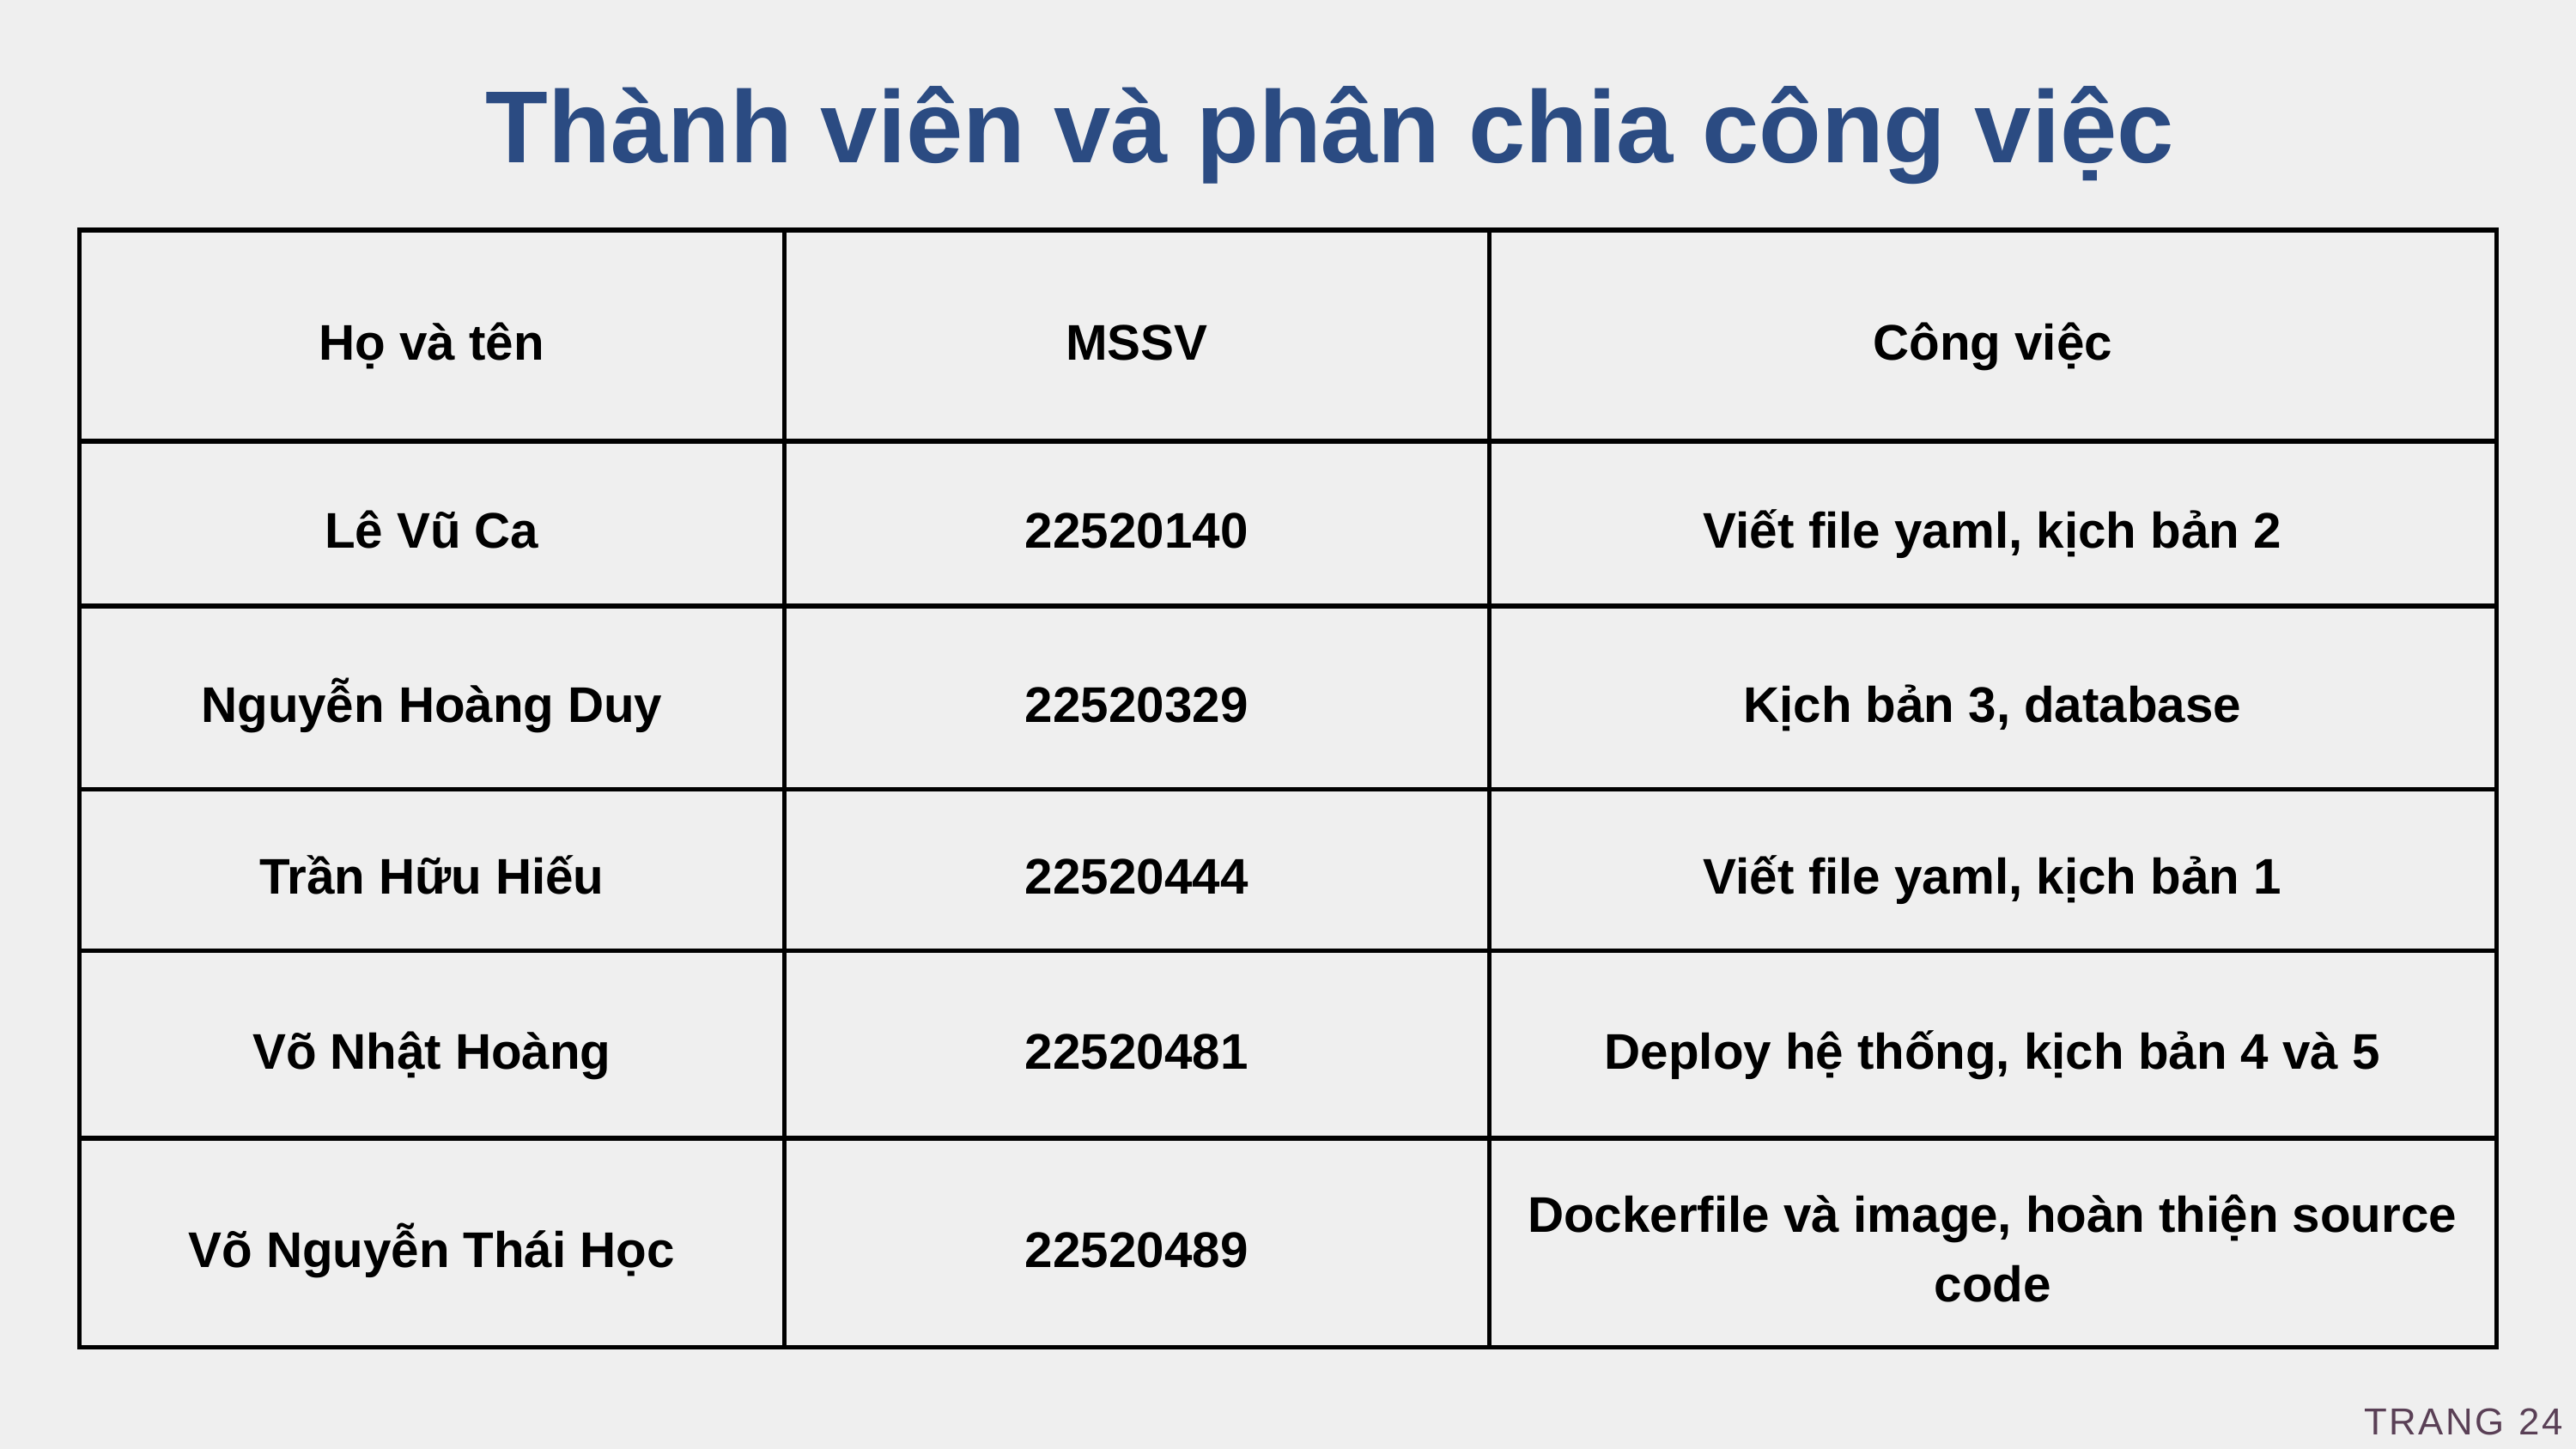

Thành viên và phân chia công việc
| Họ và tên | MSSV | Công việc |
| --- | --- | --- |
| Lê Vũ Ca | 22520140 | Viết file yaml, kịch bản 2 |
| Nguyễn Hoàng Duy | 22520329 | Kịch bản 3, database |
| Trần Hữu Hiếu | 22520444 | Viết file yaml, kịch bản 1 |
| Võ Nhật Hoàng | 22520481 | Deploy hệ thống, kịch bản 4 và 5 |
| Võ Nguyễn Thái Học | 22520489 | Dockerfile và image, hoàn thiện source code |
TRANG 24